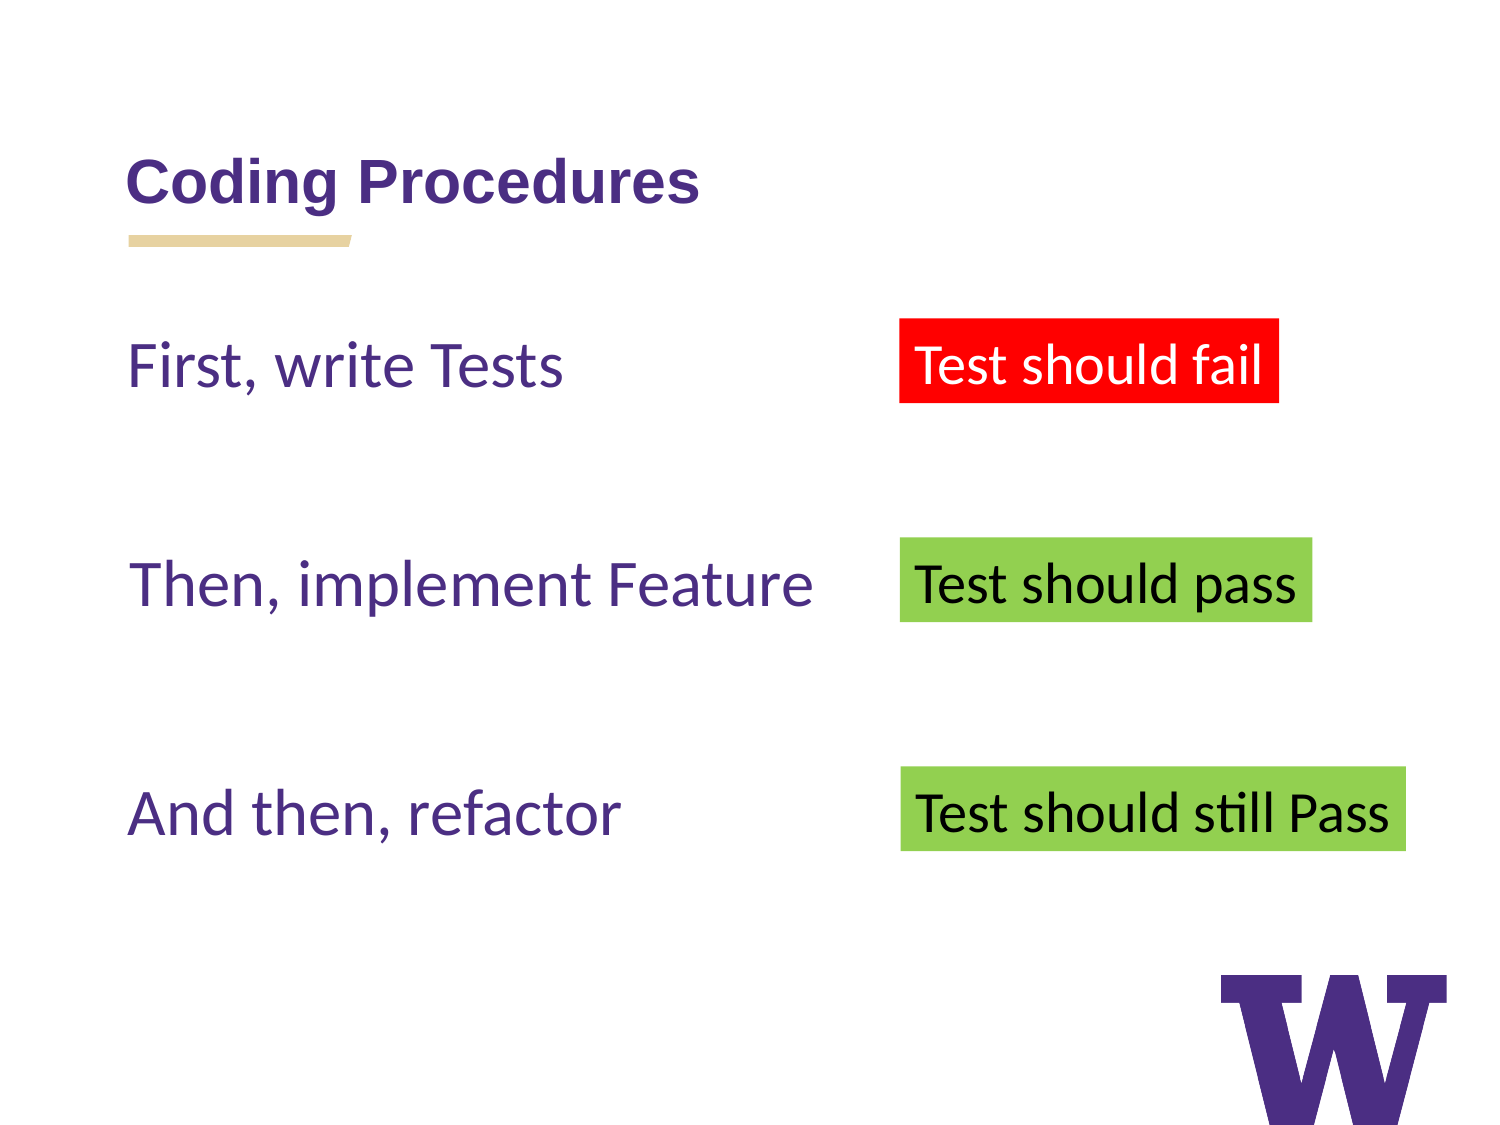

# Coding Procedures
First, write Tests
Test should fail
Then, implement Feature
Test should pass
And then, refactor
Test should still Pass